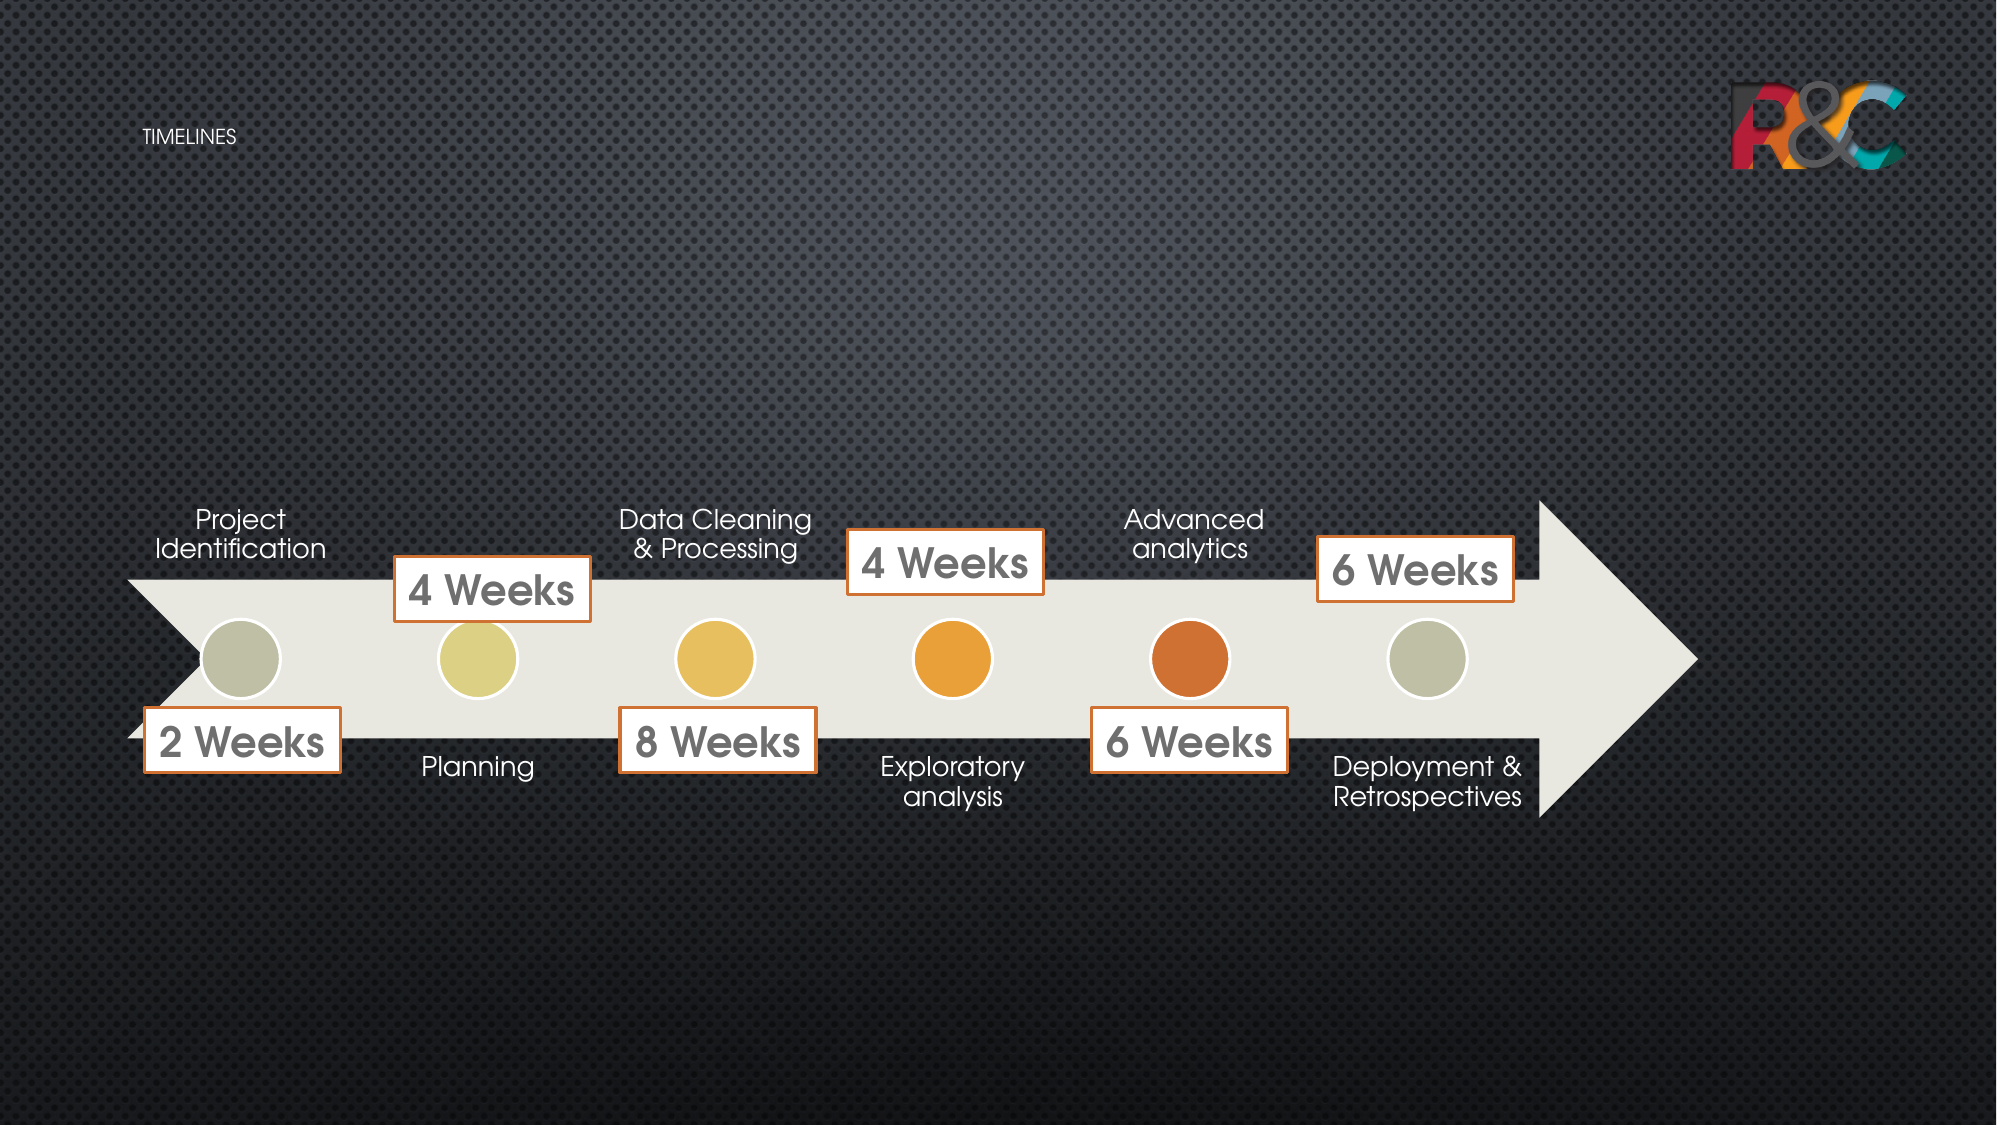

# Timelines
Project Identification
Planning
Data Cleaning & Processing
Exploratory analysis
 Advanced analytics
Deployment & Retrospectives
4 Weeks
6 Weeks
4 Weeks
2 Weeks
8 Weeks
6 Weeks